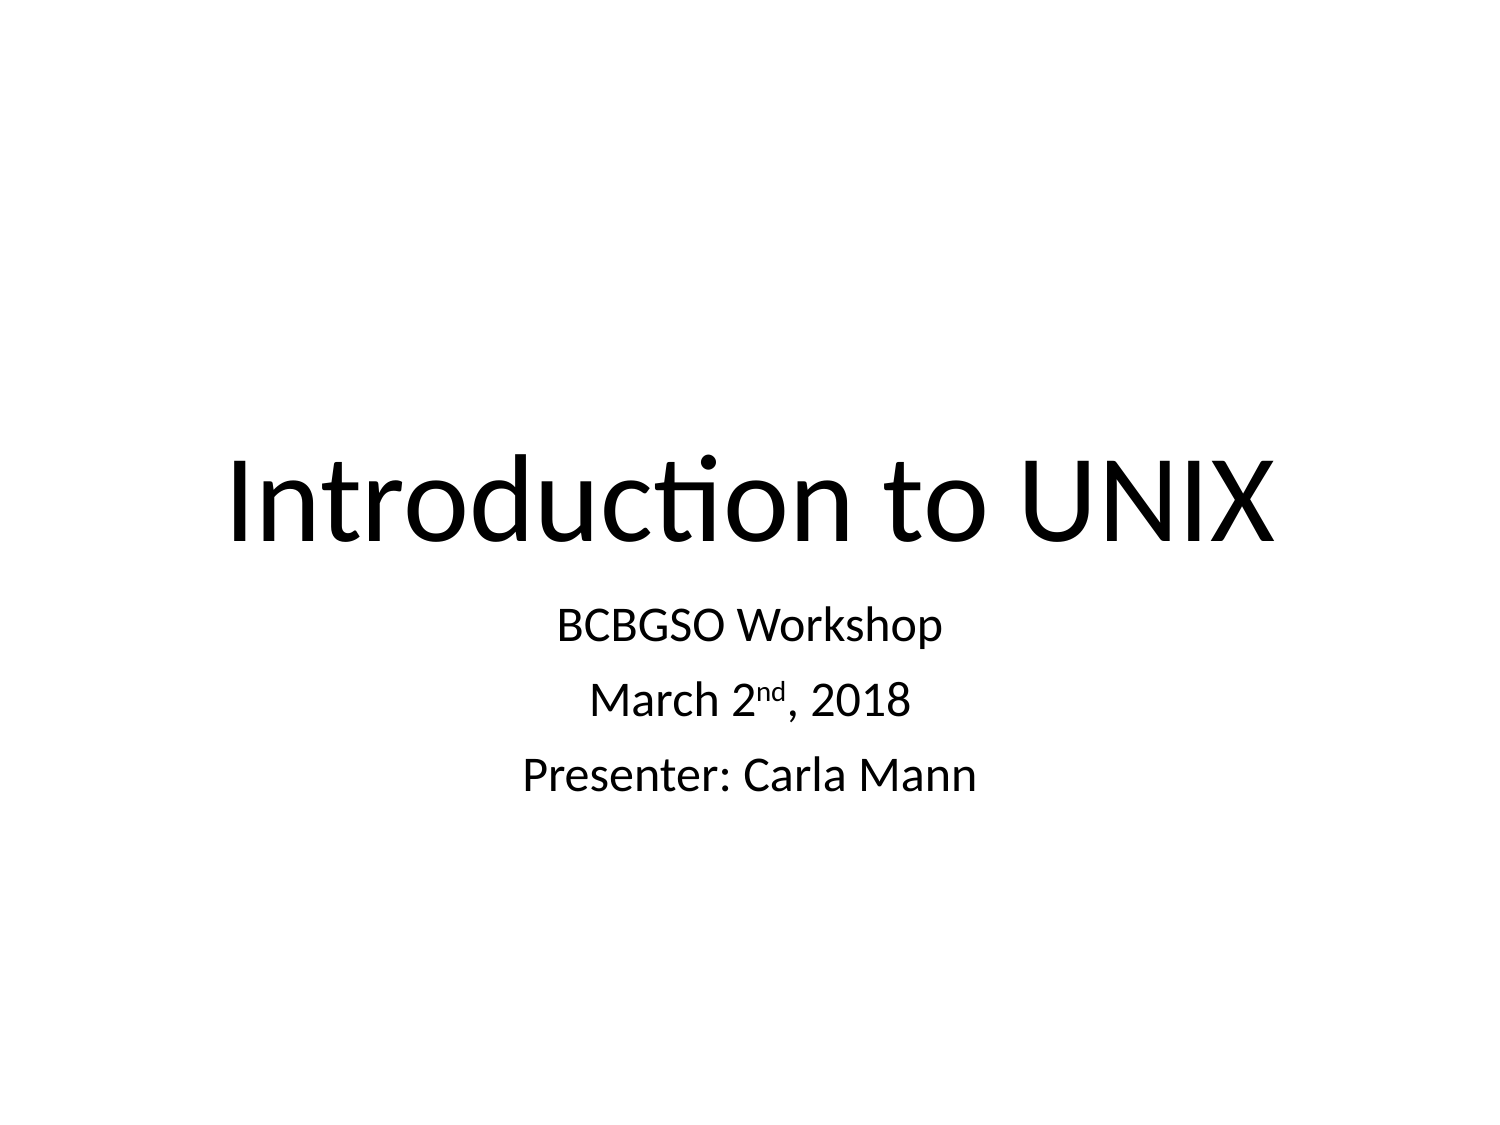

# Introduction to UNIX
BCBGSO Workshop
March 2nd, 2018
Presenter: Carla Mann